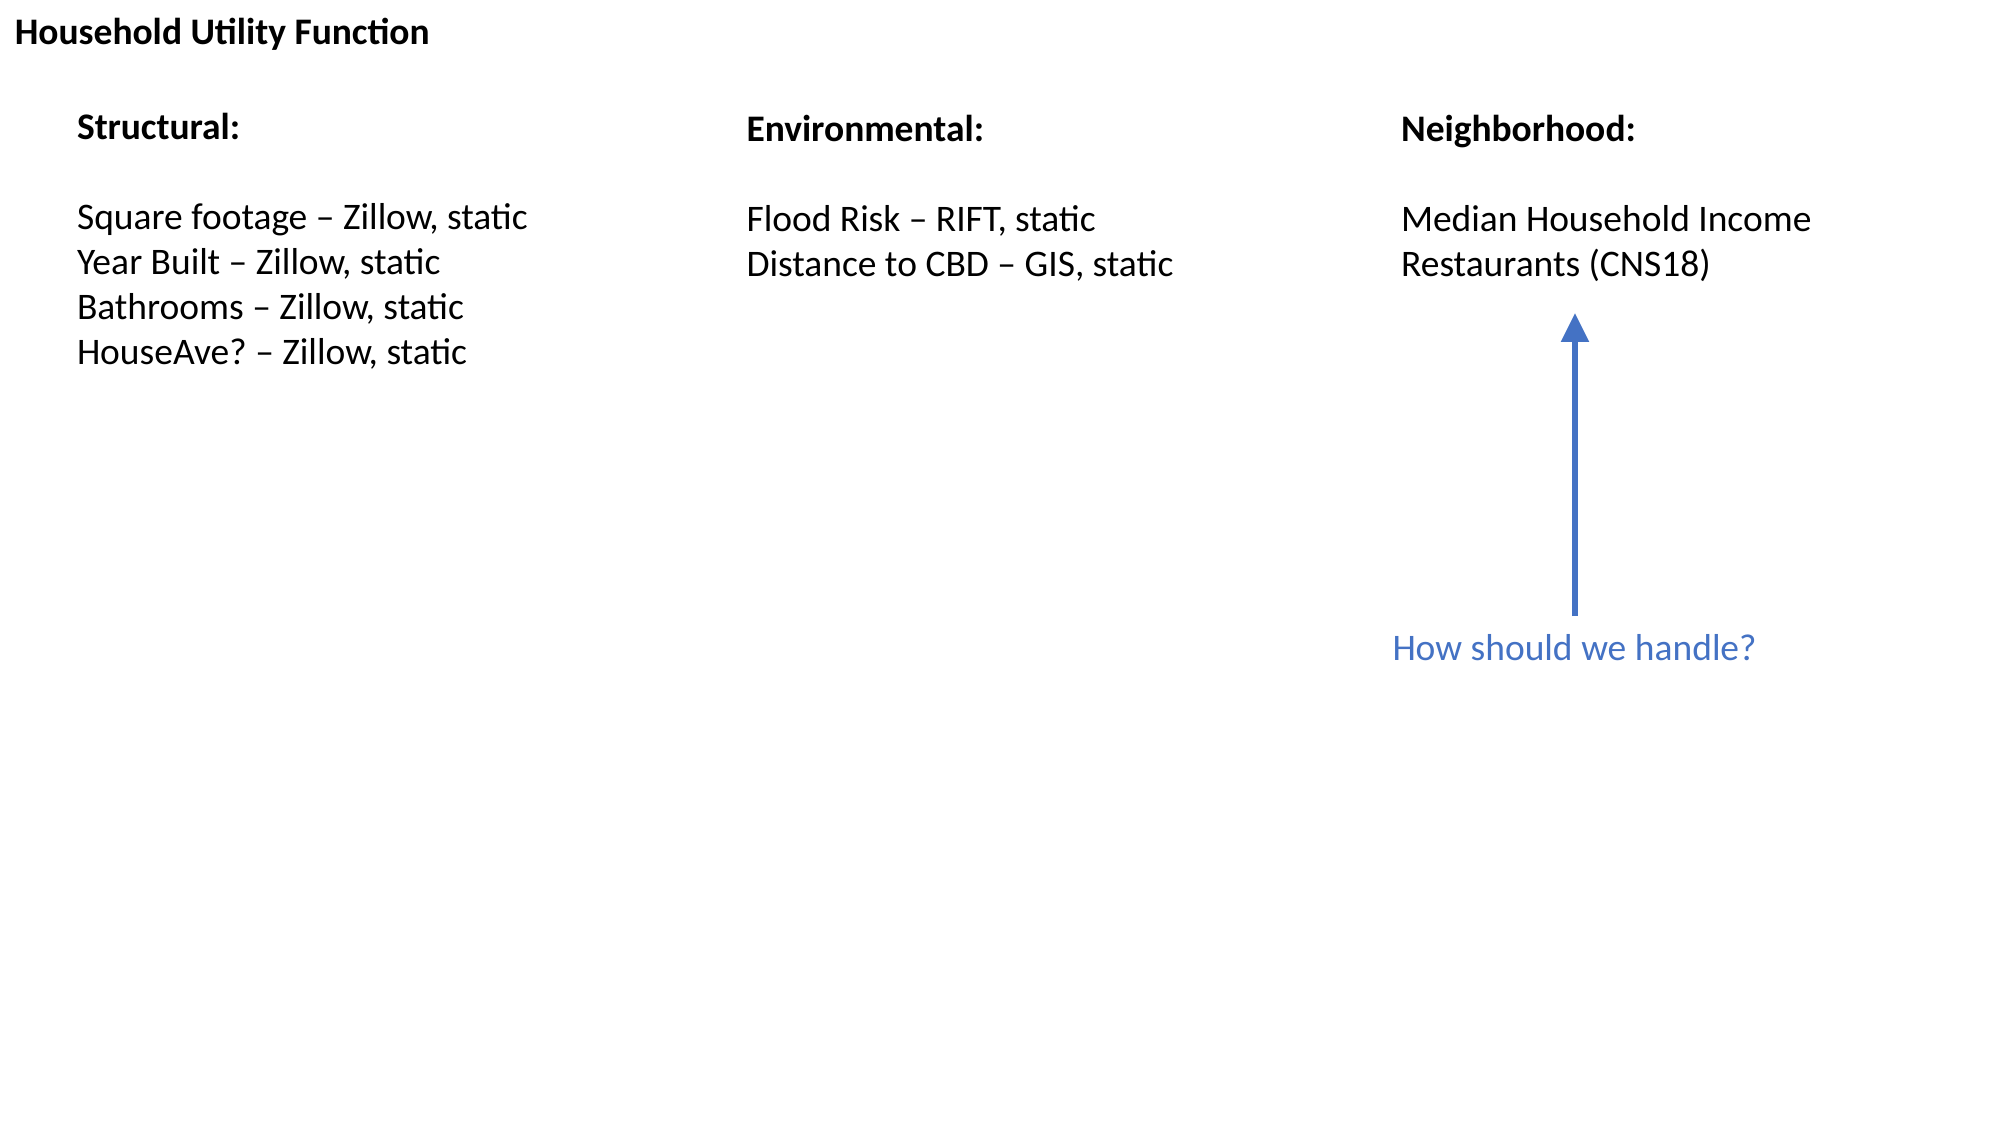

Household Utility Function

Structural:

Square footage – Zillow, static
Year Built – Zillow, static
Bathrooms – Zillow, static
HouseAve? – Zillow, static

Neighborhood:

Median Household Income
Restaurants (CNS18)

Environmental:

Flood Risk – RIFT, static
Distance to CBD – GIS, static

How should we handle?